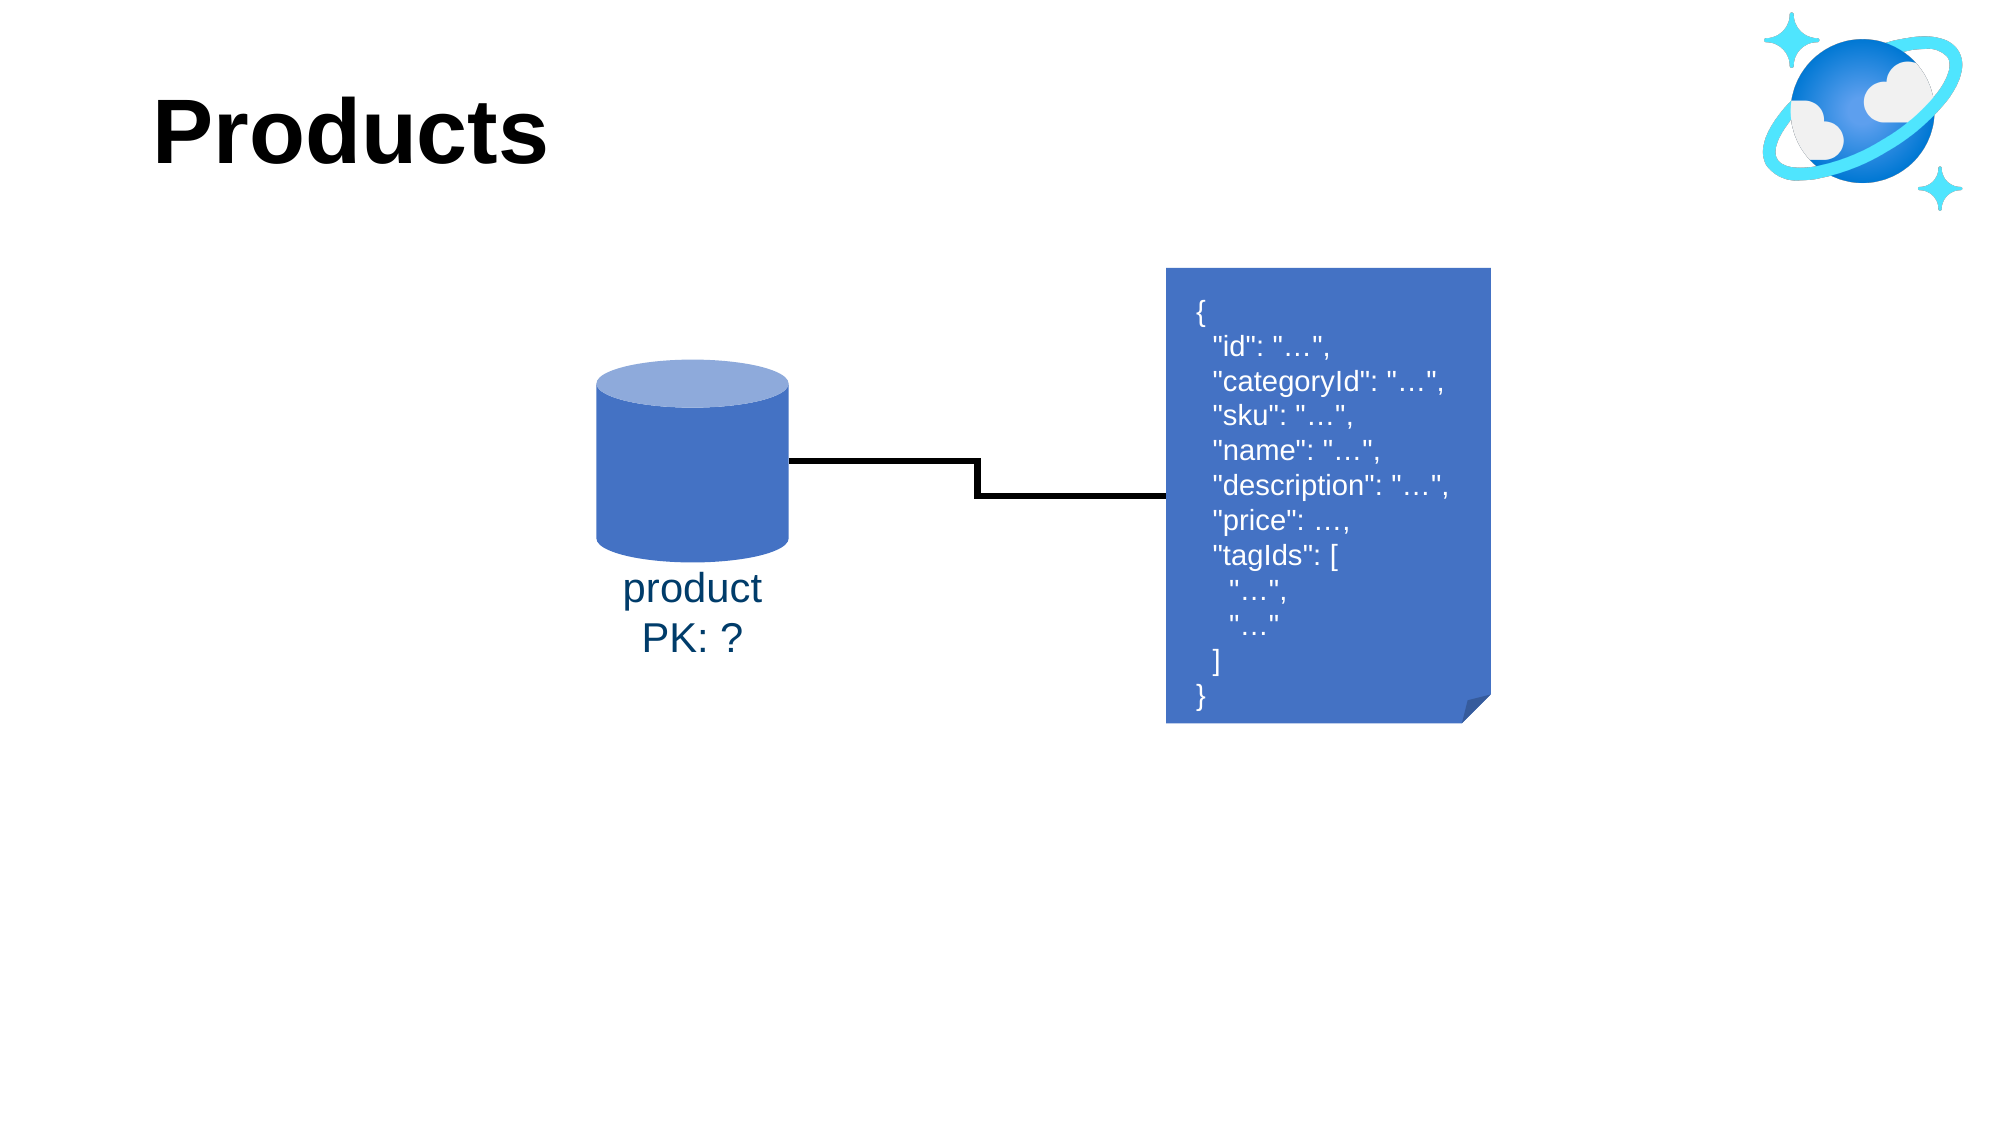

# Products
{
  "id": "…",
  "categoryId": "…",
  "sku": "…",
  "name": "…",
  "description": "…",
  "price": …,
  "tagIds": [
    "…",
    "…"
  ]
}
product
PK: ?